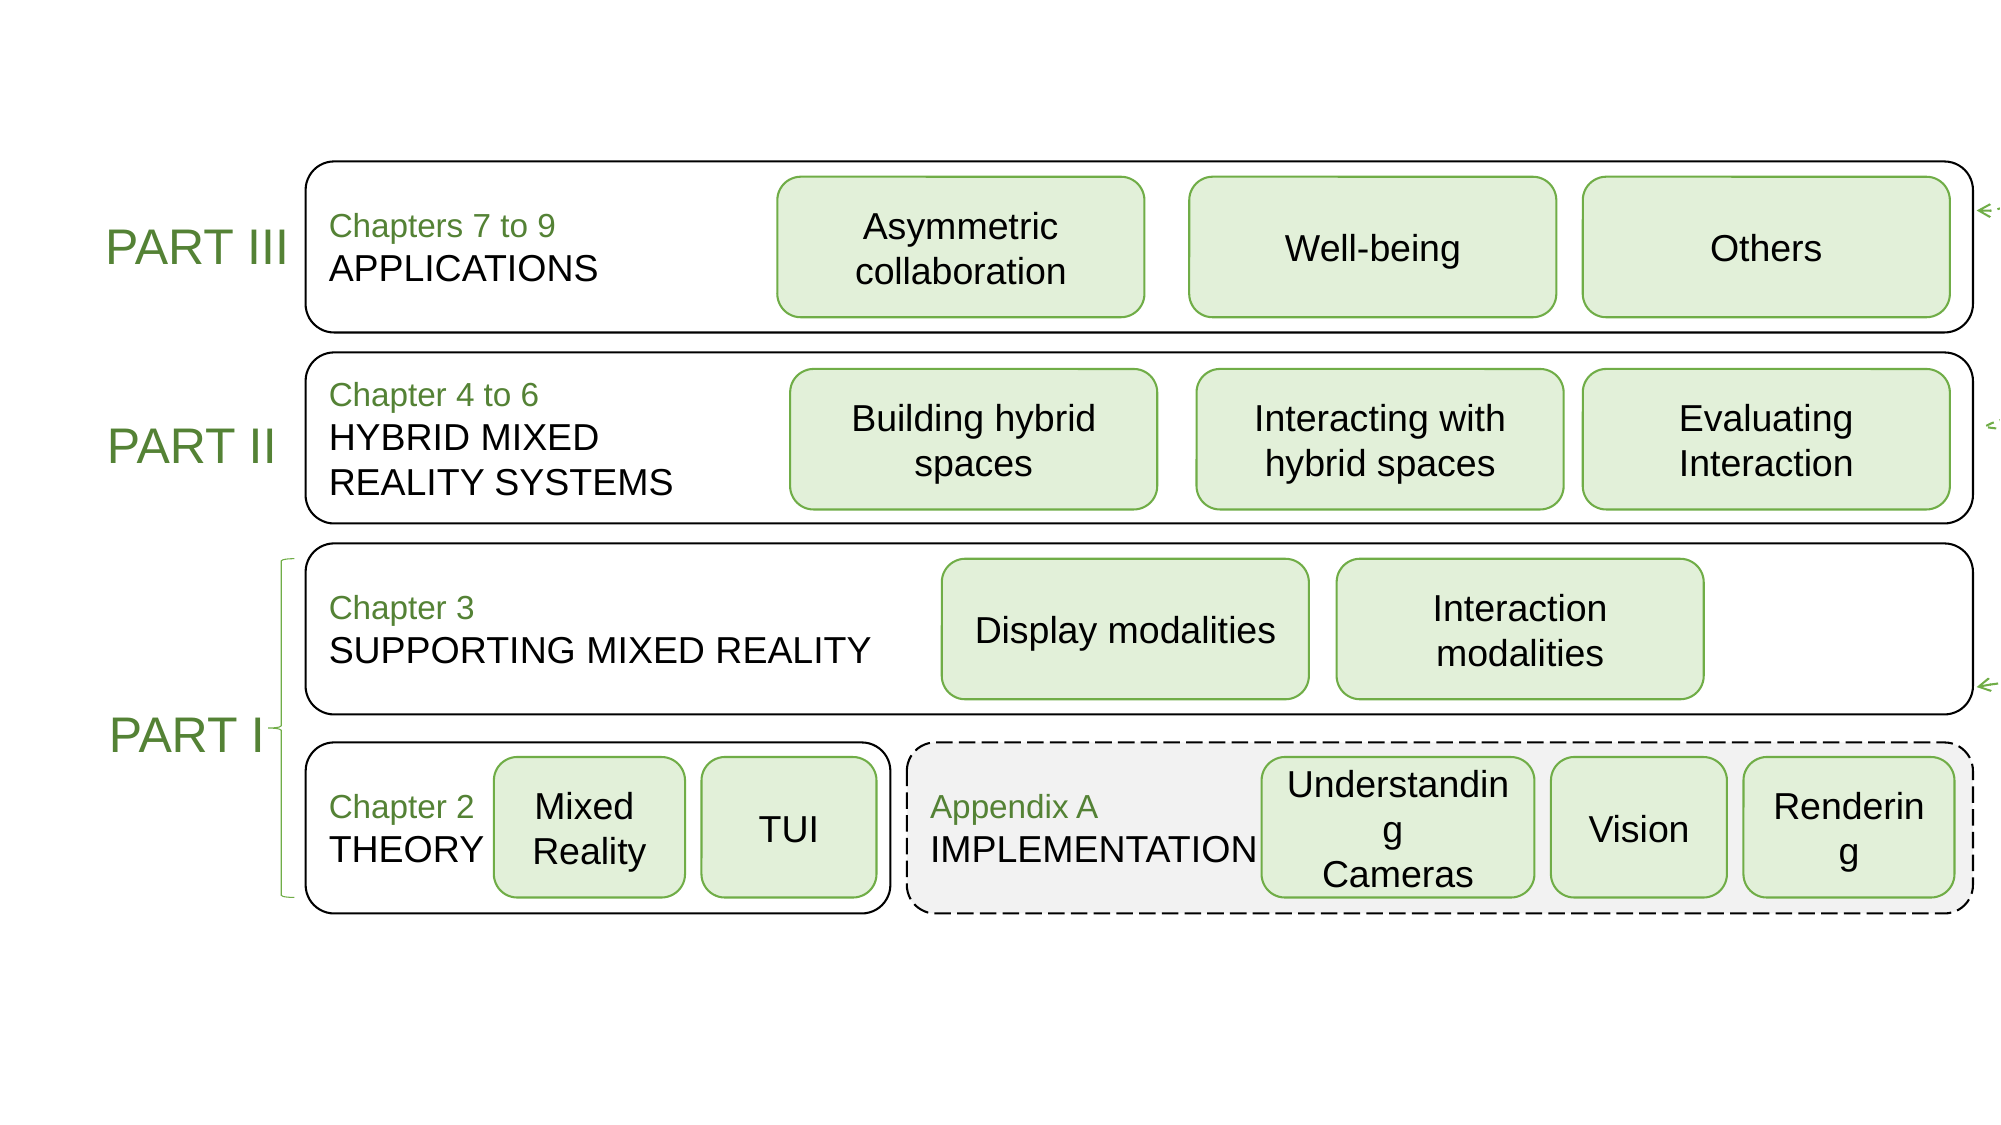

Chapters 7 to 9
APPLICATIONS
    Appendix B
   THE ACTUAL PATH
Asymmetric
collaboration
Well-being
Others
PART III

Chapter 4 to 6
HYBRID MIXED
REALITY SYSTEMS
Building hybrid spaces
Interacting with hybrid spaces
Evaluating
Interaction
PART II
Chapter 3
SUPPORTING MIXED REALITY

Display modalities
Interaction modalities
PART I
Chapter 2
THEORY
Appendix A
IMPLEMENTATION
Mixed
Reality
TUI
Understanding
Cameras
Vision
Rendering